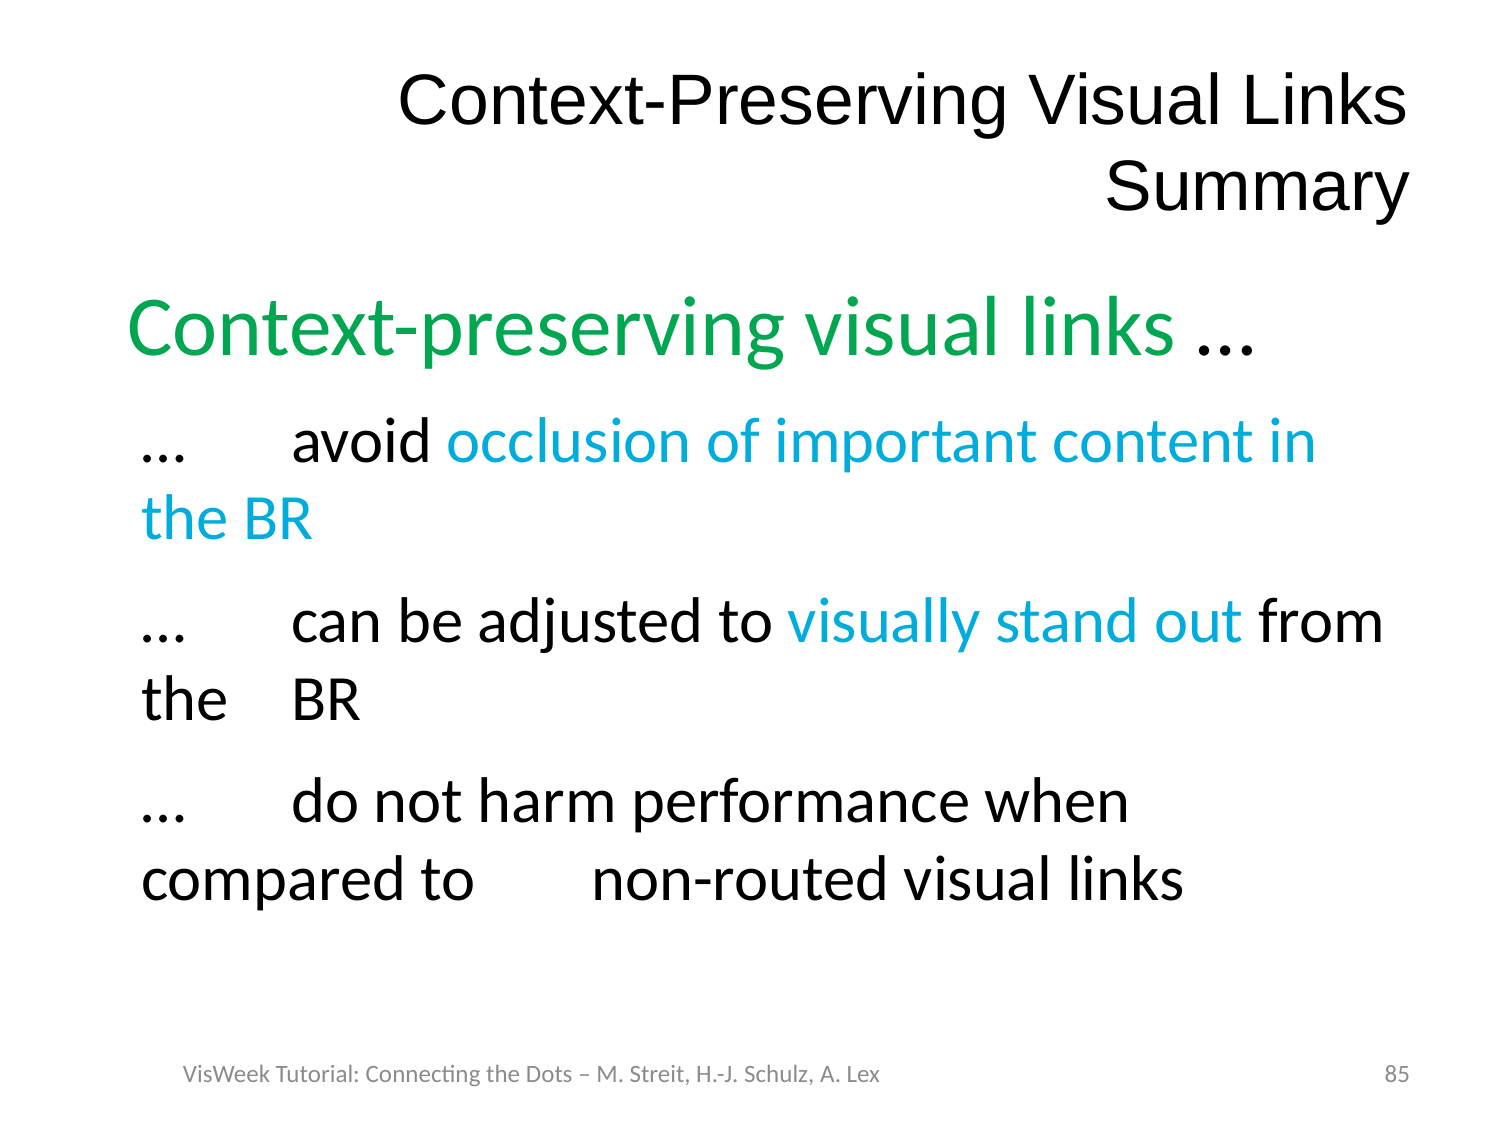

# Context-Preserving Visual Links Summary
Context-preserving visual links …
…	avoid occlusion of important content in the BR
…	can be adjusted to visually stand out from the 	BR
…	do not harm performance when compared to 	non-routed visual links
VisWeek Tutorial: Connecting the Dots – M. Streit, H.-J. Schulz, A. Lex
85